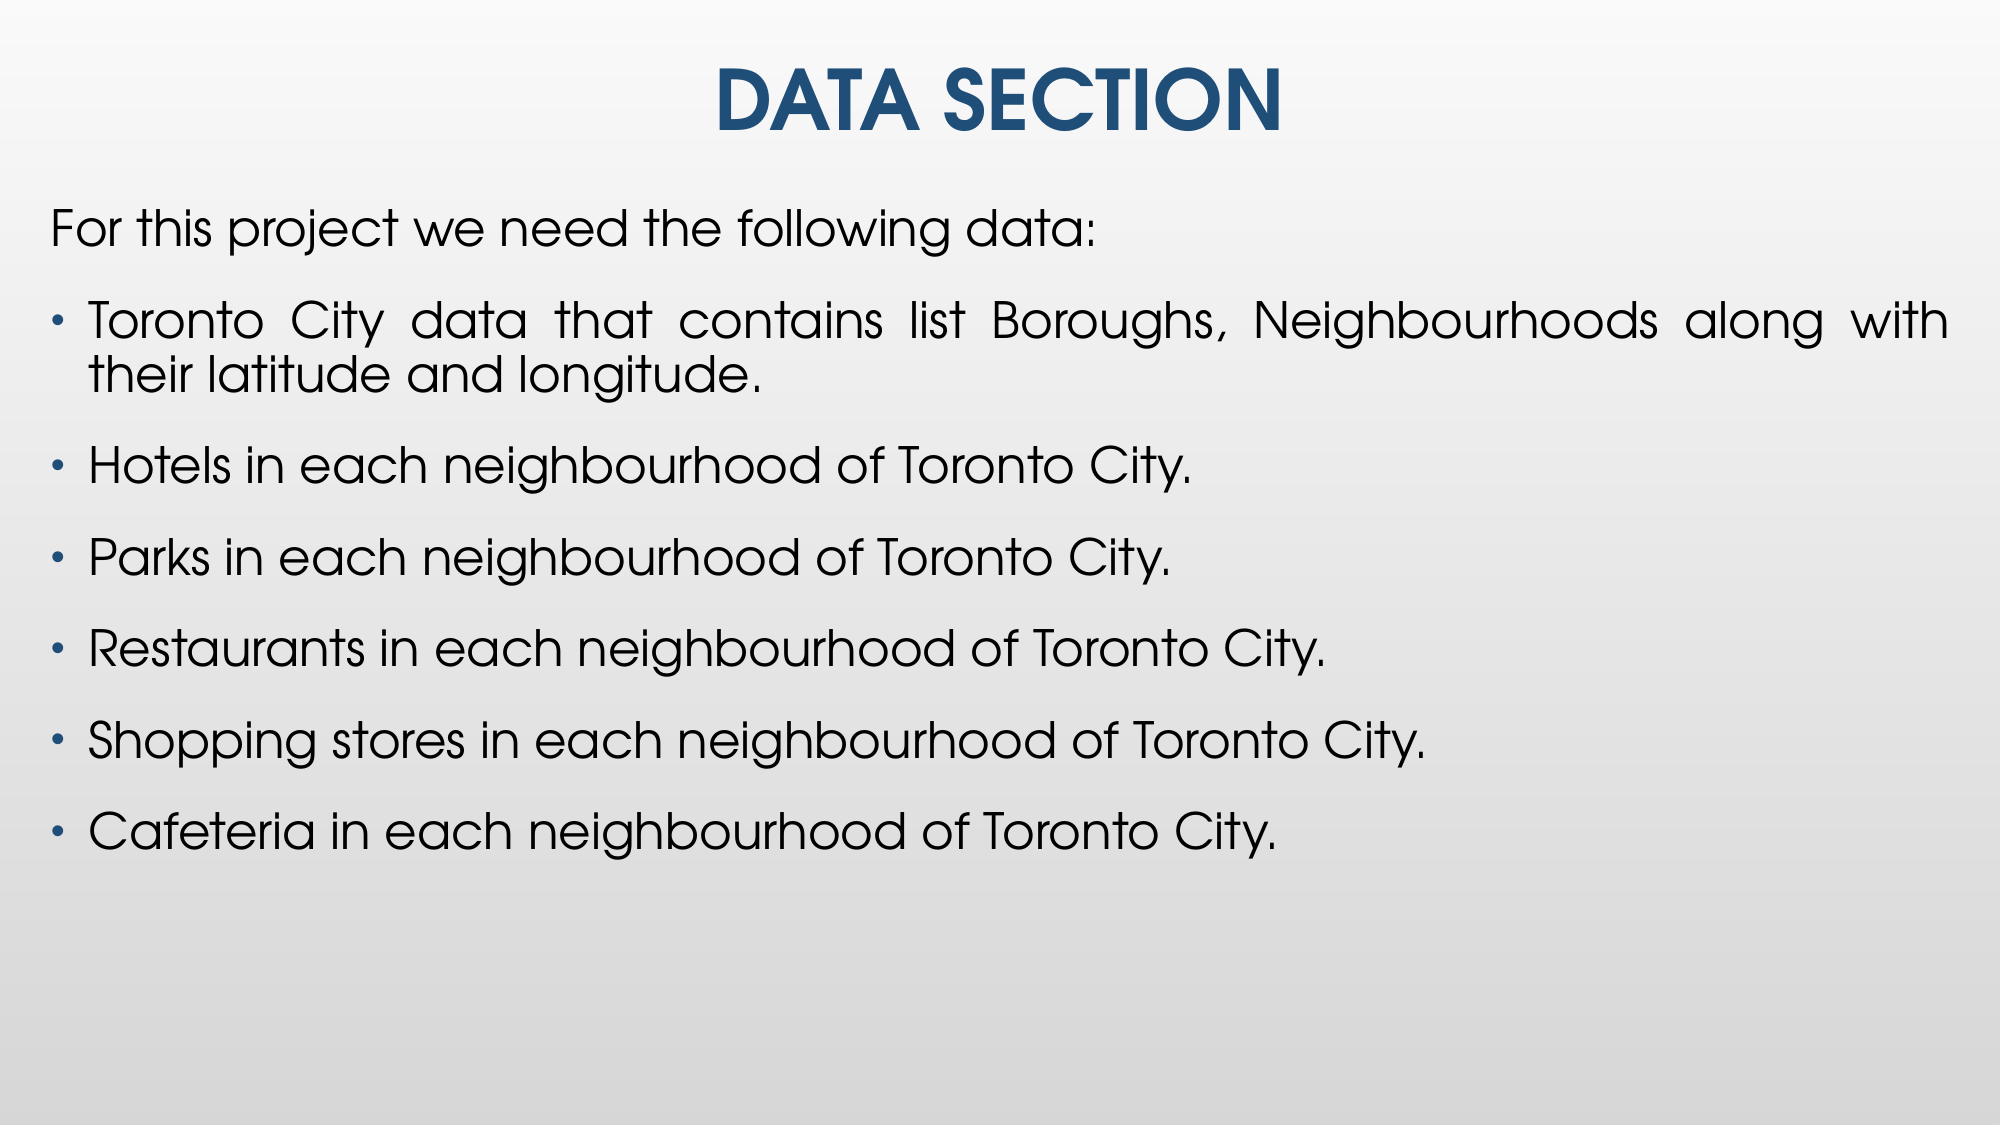

# Data Section
For this project we need the following data:
Toronto City data that contains list Boroughs, Neighbourhoods along with their latitude and longitude.
Hotels in each neighbourhood of Toronto City.
Parks in each neighbourhood of Toronto City.
Restaurants in each neighbourhood of Toronto City.
Shopping stores in each neighbourhood of Toronto City.
Cafeteria in each neighbourhood of Toronto City.